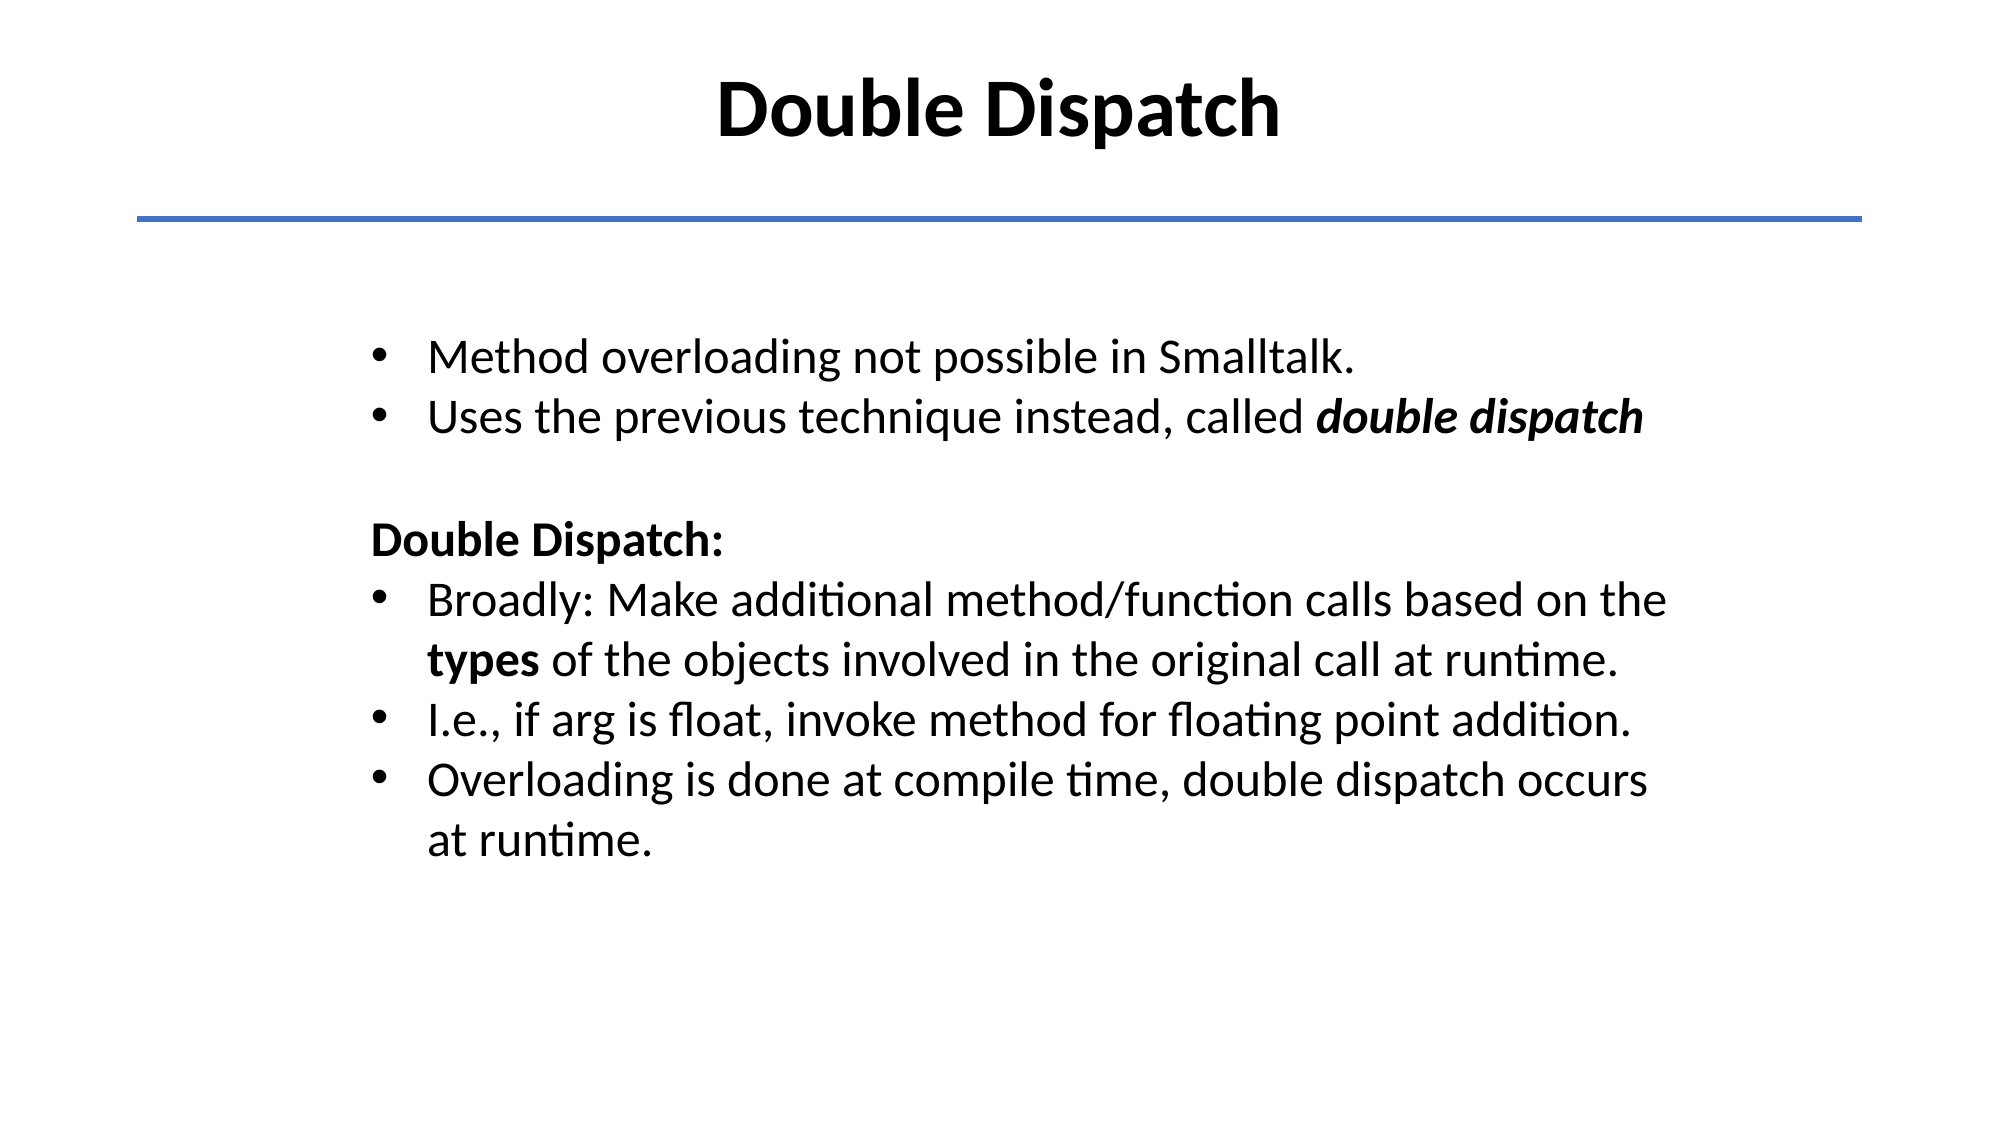

Double Dispatch
Method overloading not possible in Smalltalk.
Uses the previous technique instead, called double dispatch
Double Dispatch:
Broadly: Make additional method/function calls based on the types of the objects involved in the original call at runtime.
I.e., if arg is float, invoke method for floating point addition.
Overloading is done at compile time, double dispatch occurs at runtime.